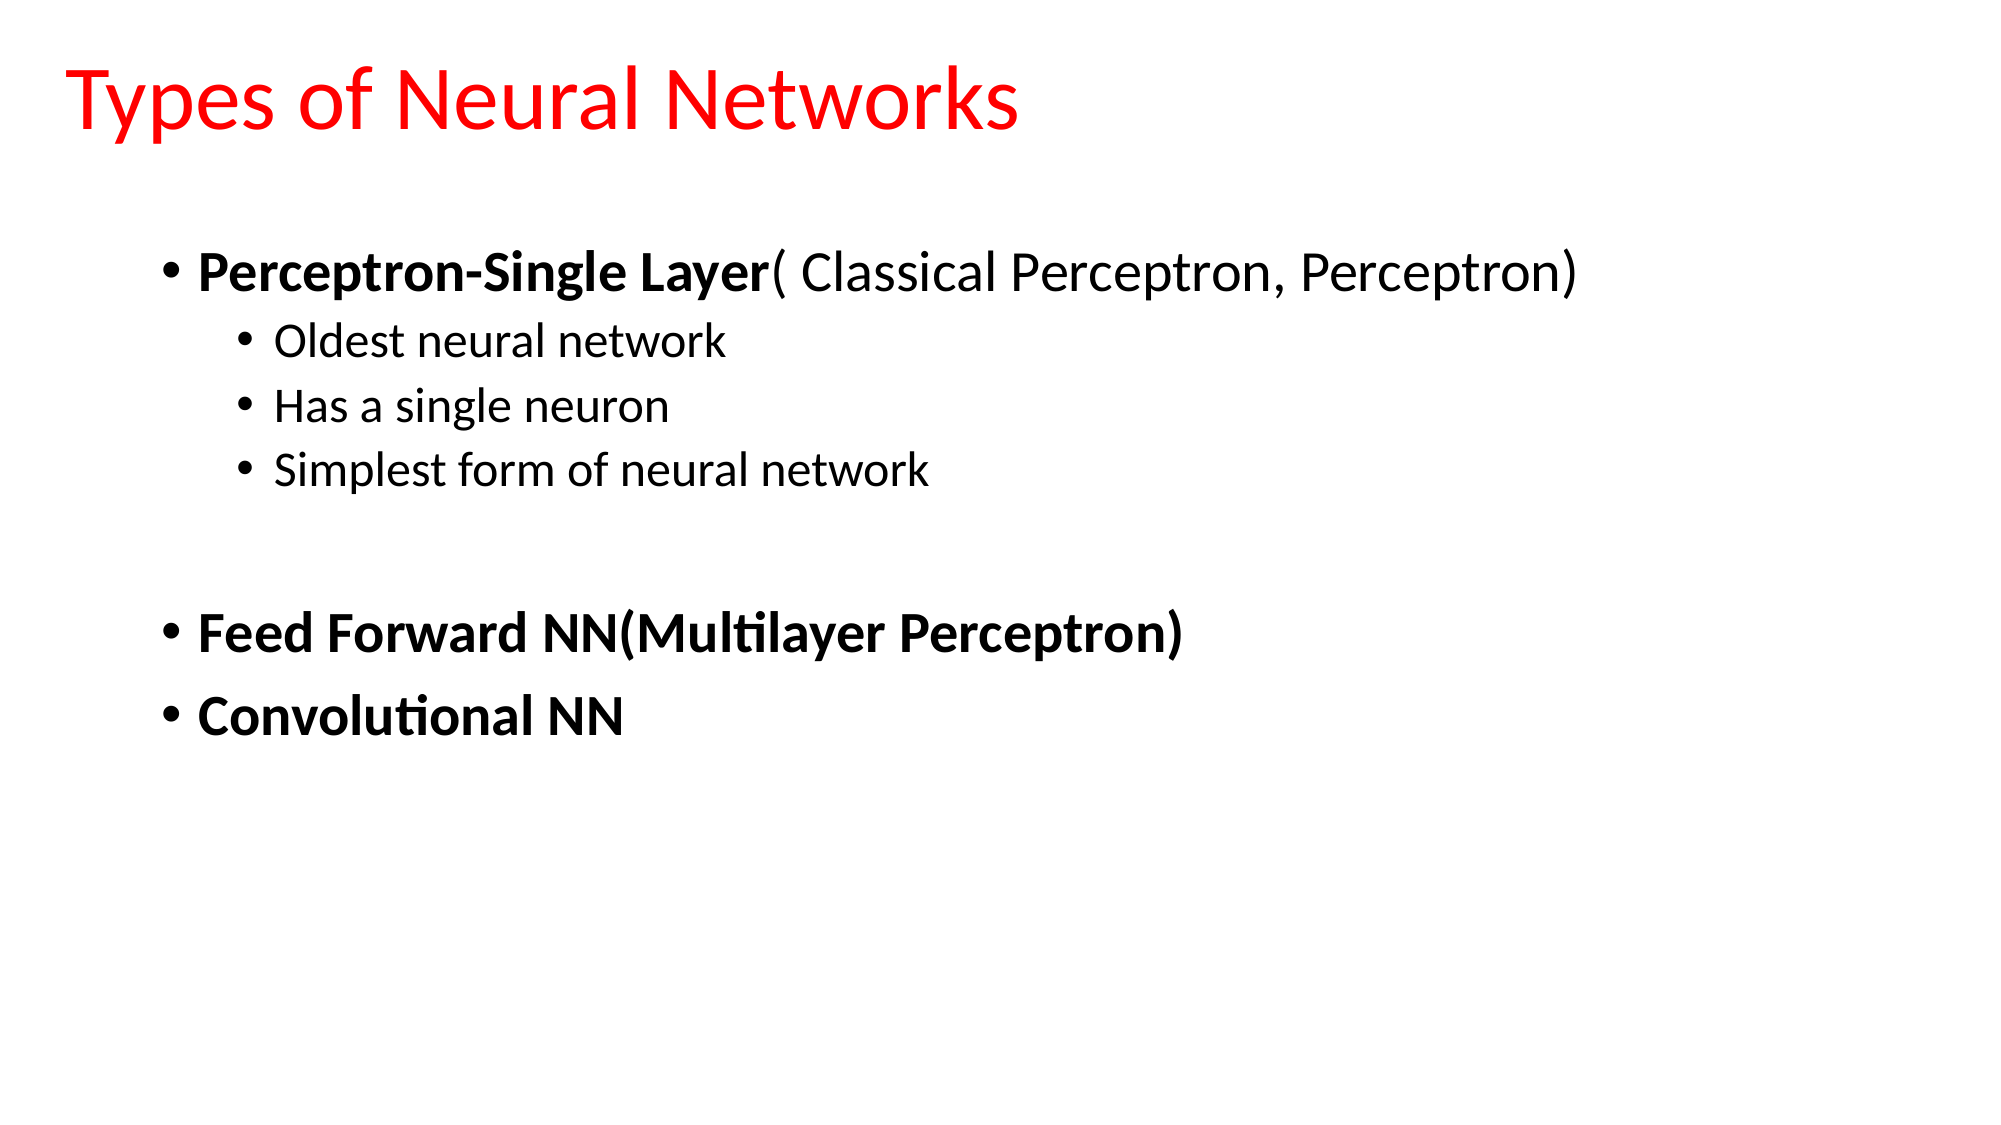

# Types of Neural Networks
Perceptron-Single Layer( Classical Perceptron, Perceptron)
Oldest neural network
Has a single neuron
Simplest form of neural network

Feed Forward NN(Multilayer Perceptron)
Convolutional NN